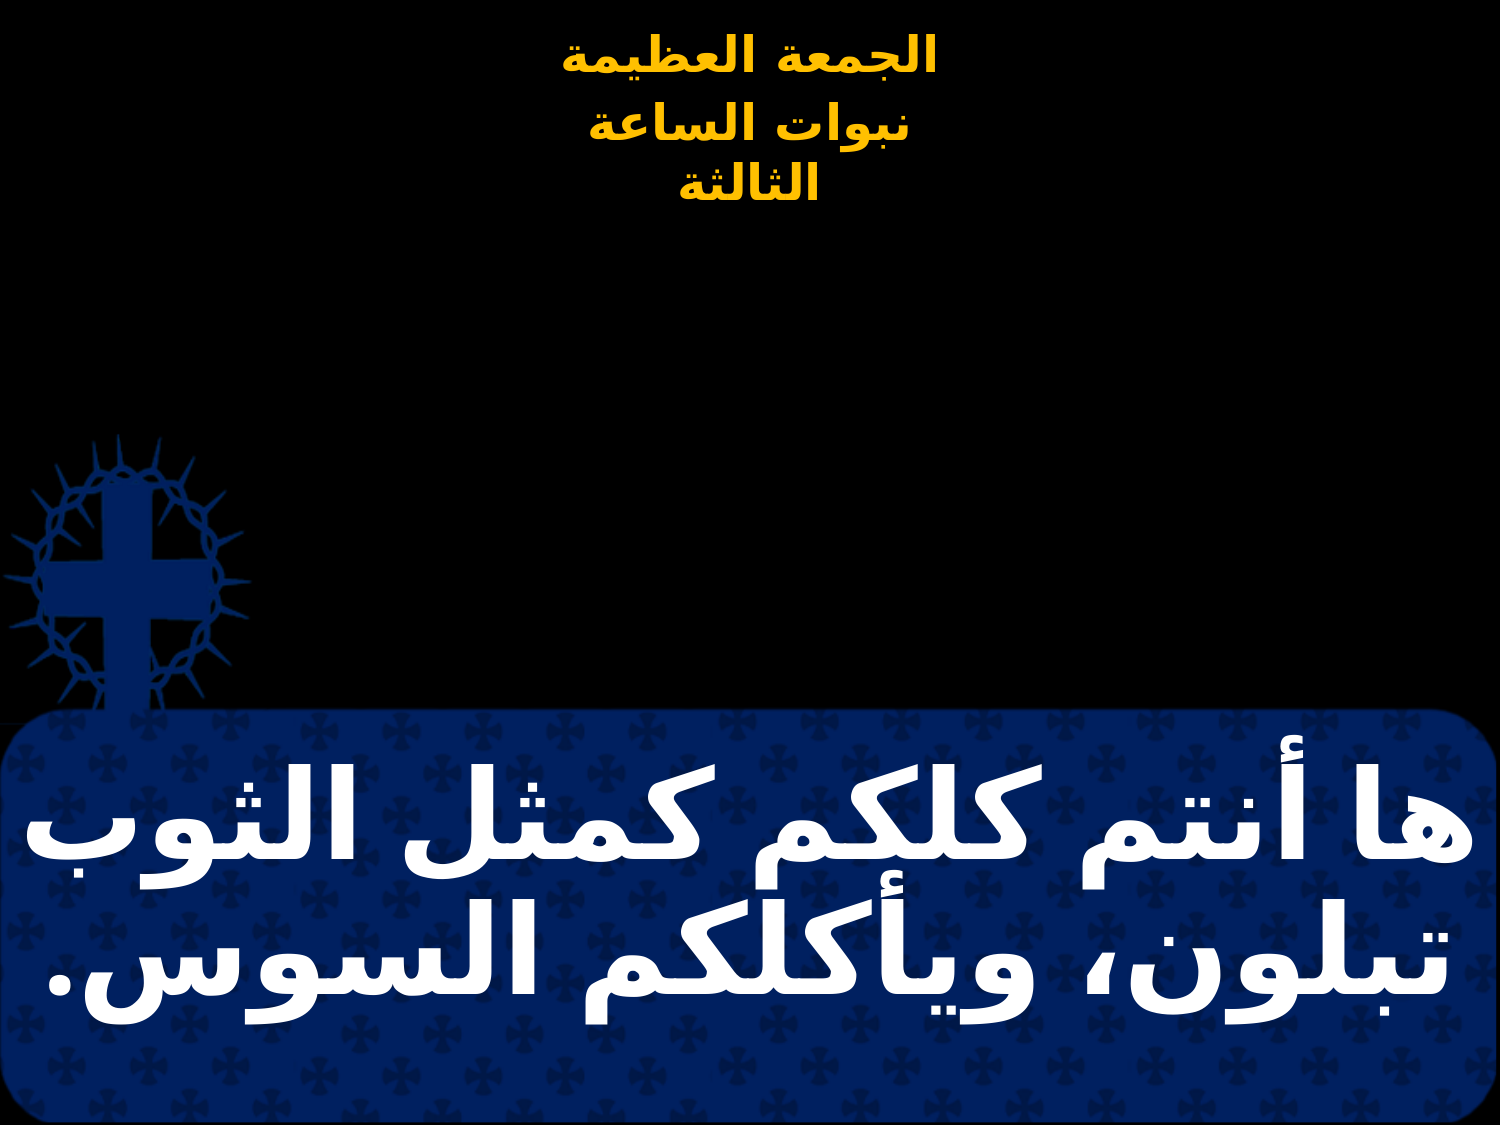

# ها أنتم كلكم كمثل الثوب تبلون، ويأكلكم السوس.